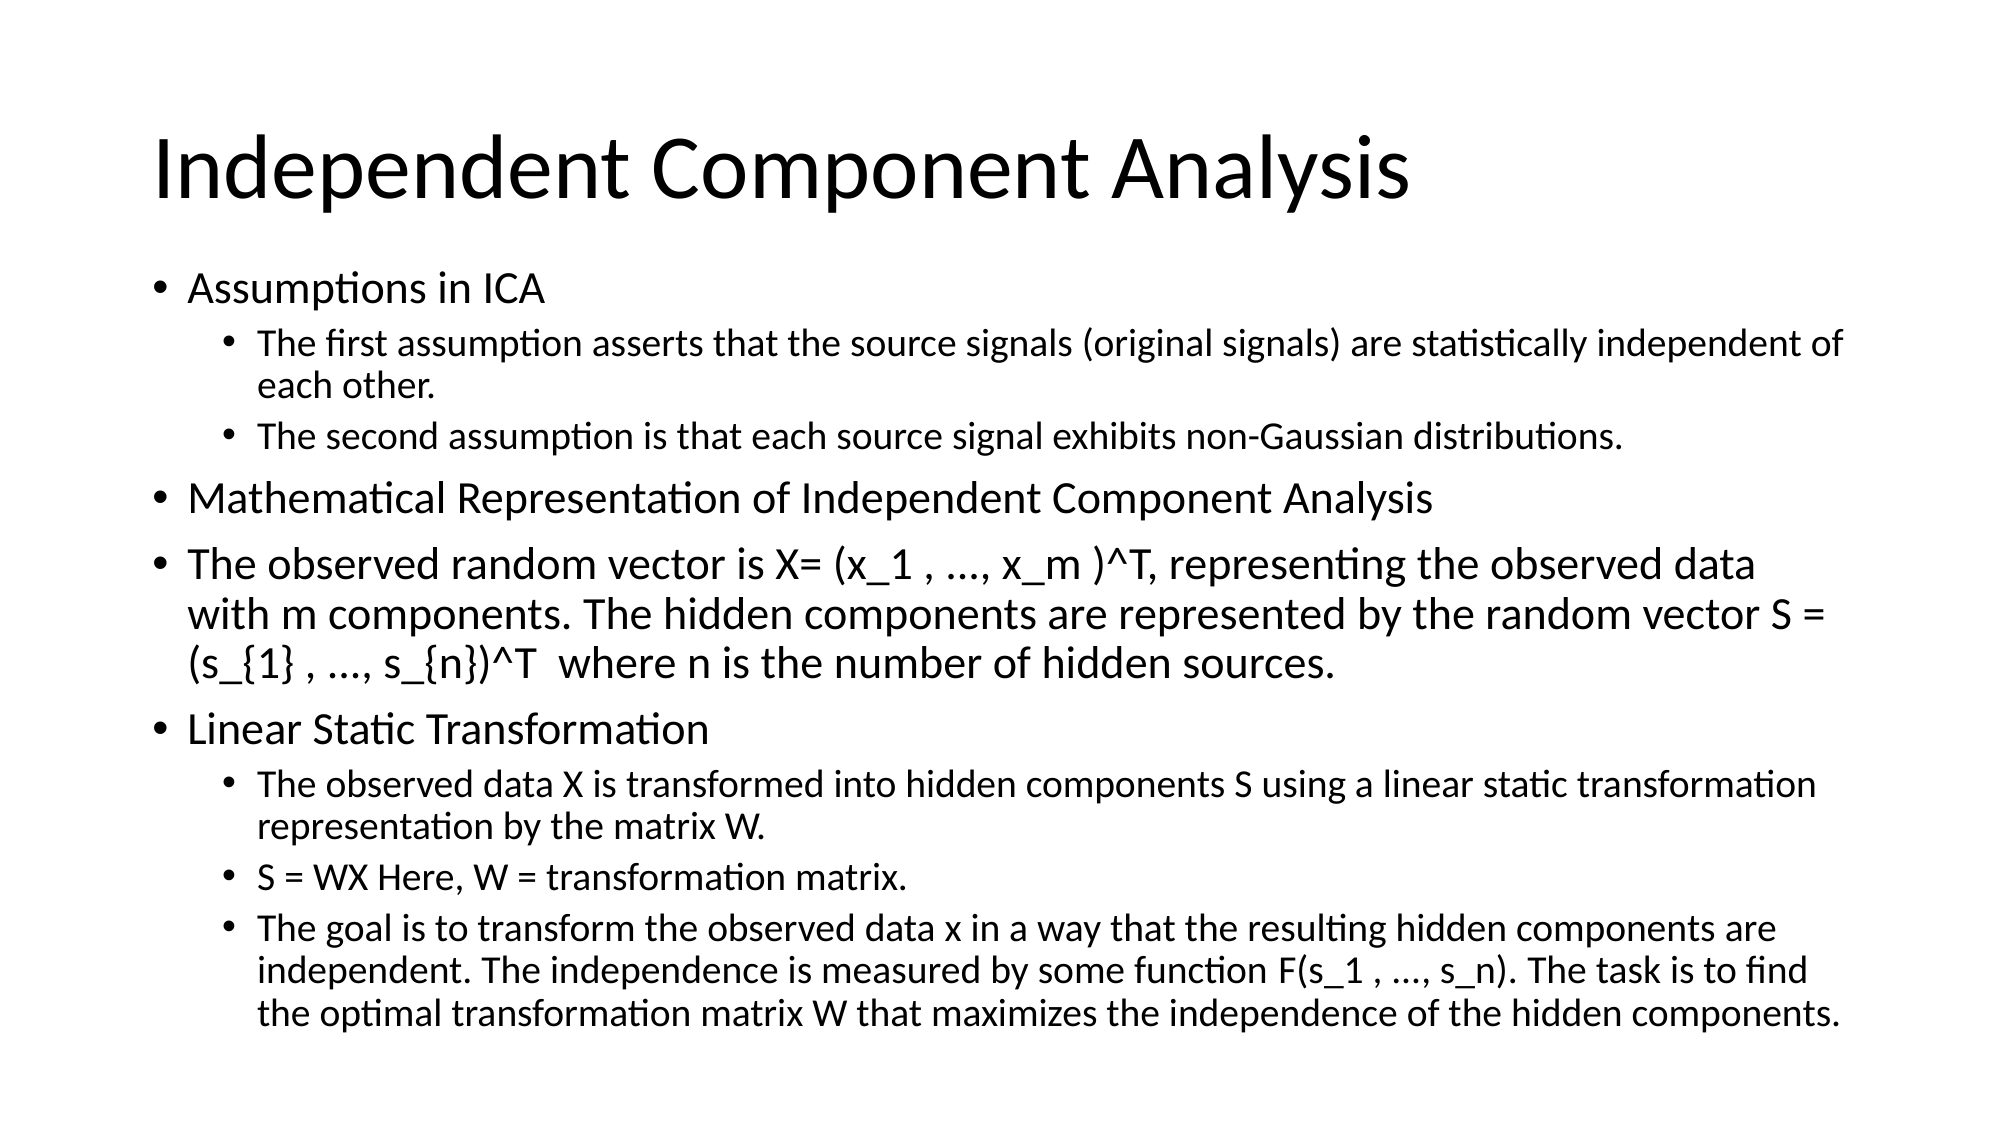

# Independent Component Analysis
Assumptions in ICA
The first assumption asserts that the source signals (original signals) are statistically independent of each other.
The second assumption is that each source signal exhibits non-Gaussian distributions.
Mathematical Representation of Independent Component Analysis
The observed random vector is X= (x_1 , ..., x_m )^T, representing the observed data with m components. The hidden components are represented by the random vector S = (s_{1} , ..., s_{n})^T  where n is the number of hidden sources.
Linear Static Transformation
The observed data X is transformed into hidden components S using a linear static transformation representation by the matrix W.
S = WX Here, W = transformation matrix.
The goal is to transform the observed data x in a way that the resulting hidden components are independent. The independence is measured by some function F(s_1 , ..., s_n). The task is to find the optimal transformation matrix W that maximizes the independence of the hidden components.